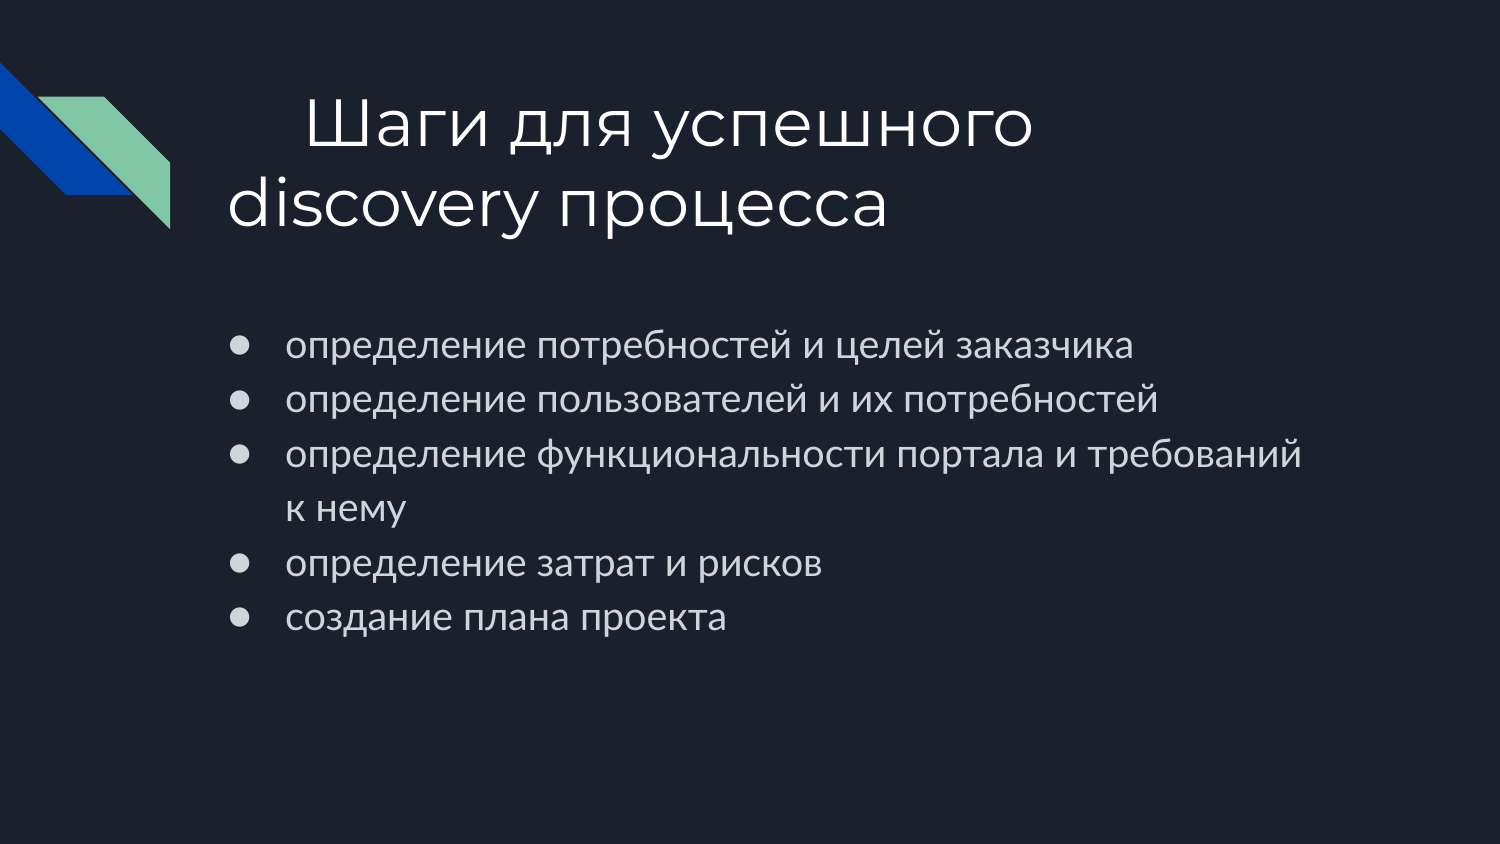

# Шаги для успешного discovery процесса
определение потребностей и целей заказчика
определение пользователей и их потребностей
определение функциональности портала и требований  к нему
определение затрат и рисков
создание плана проекта